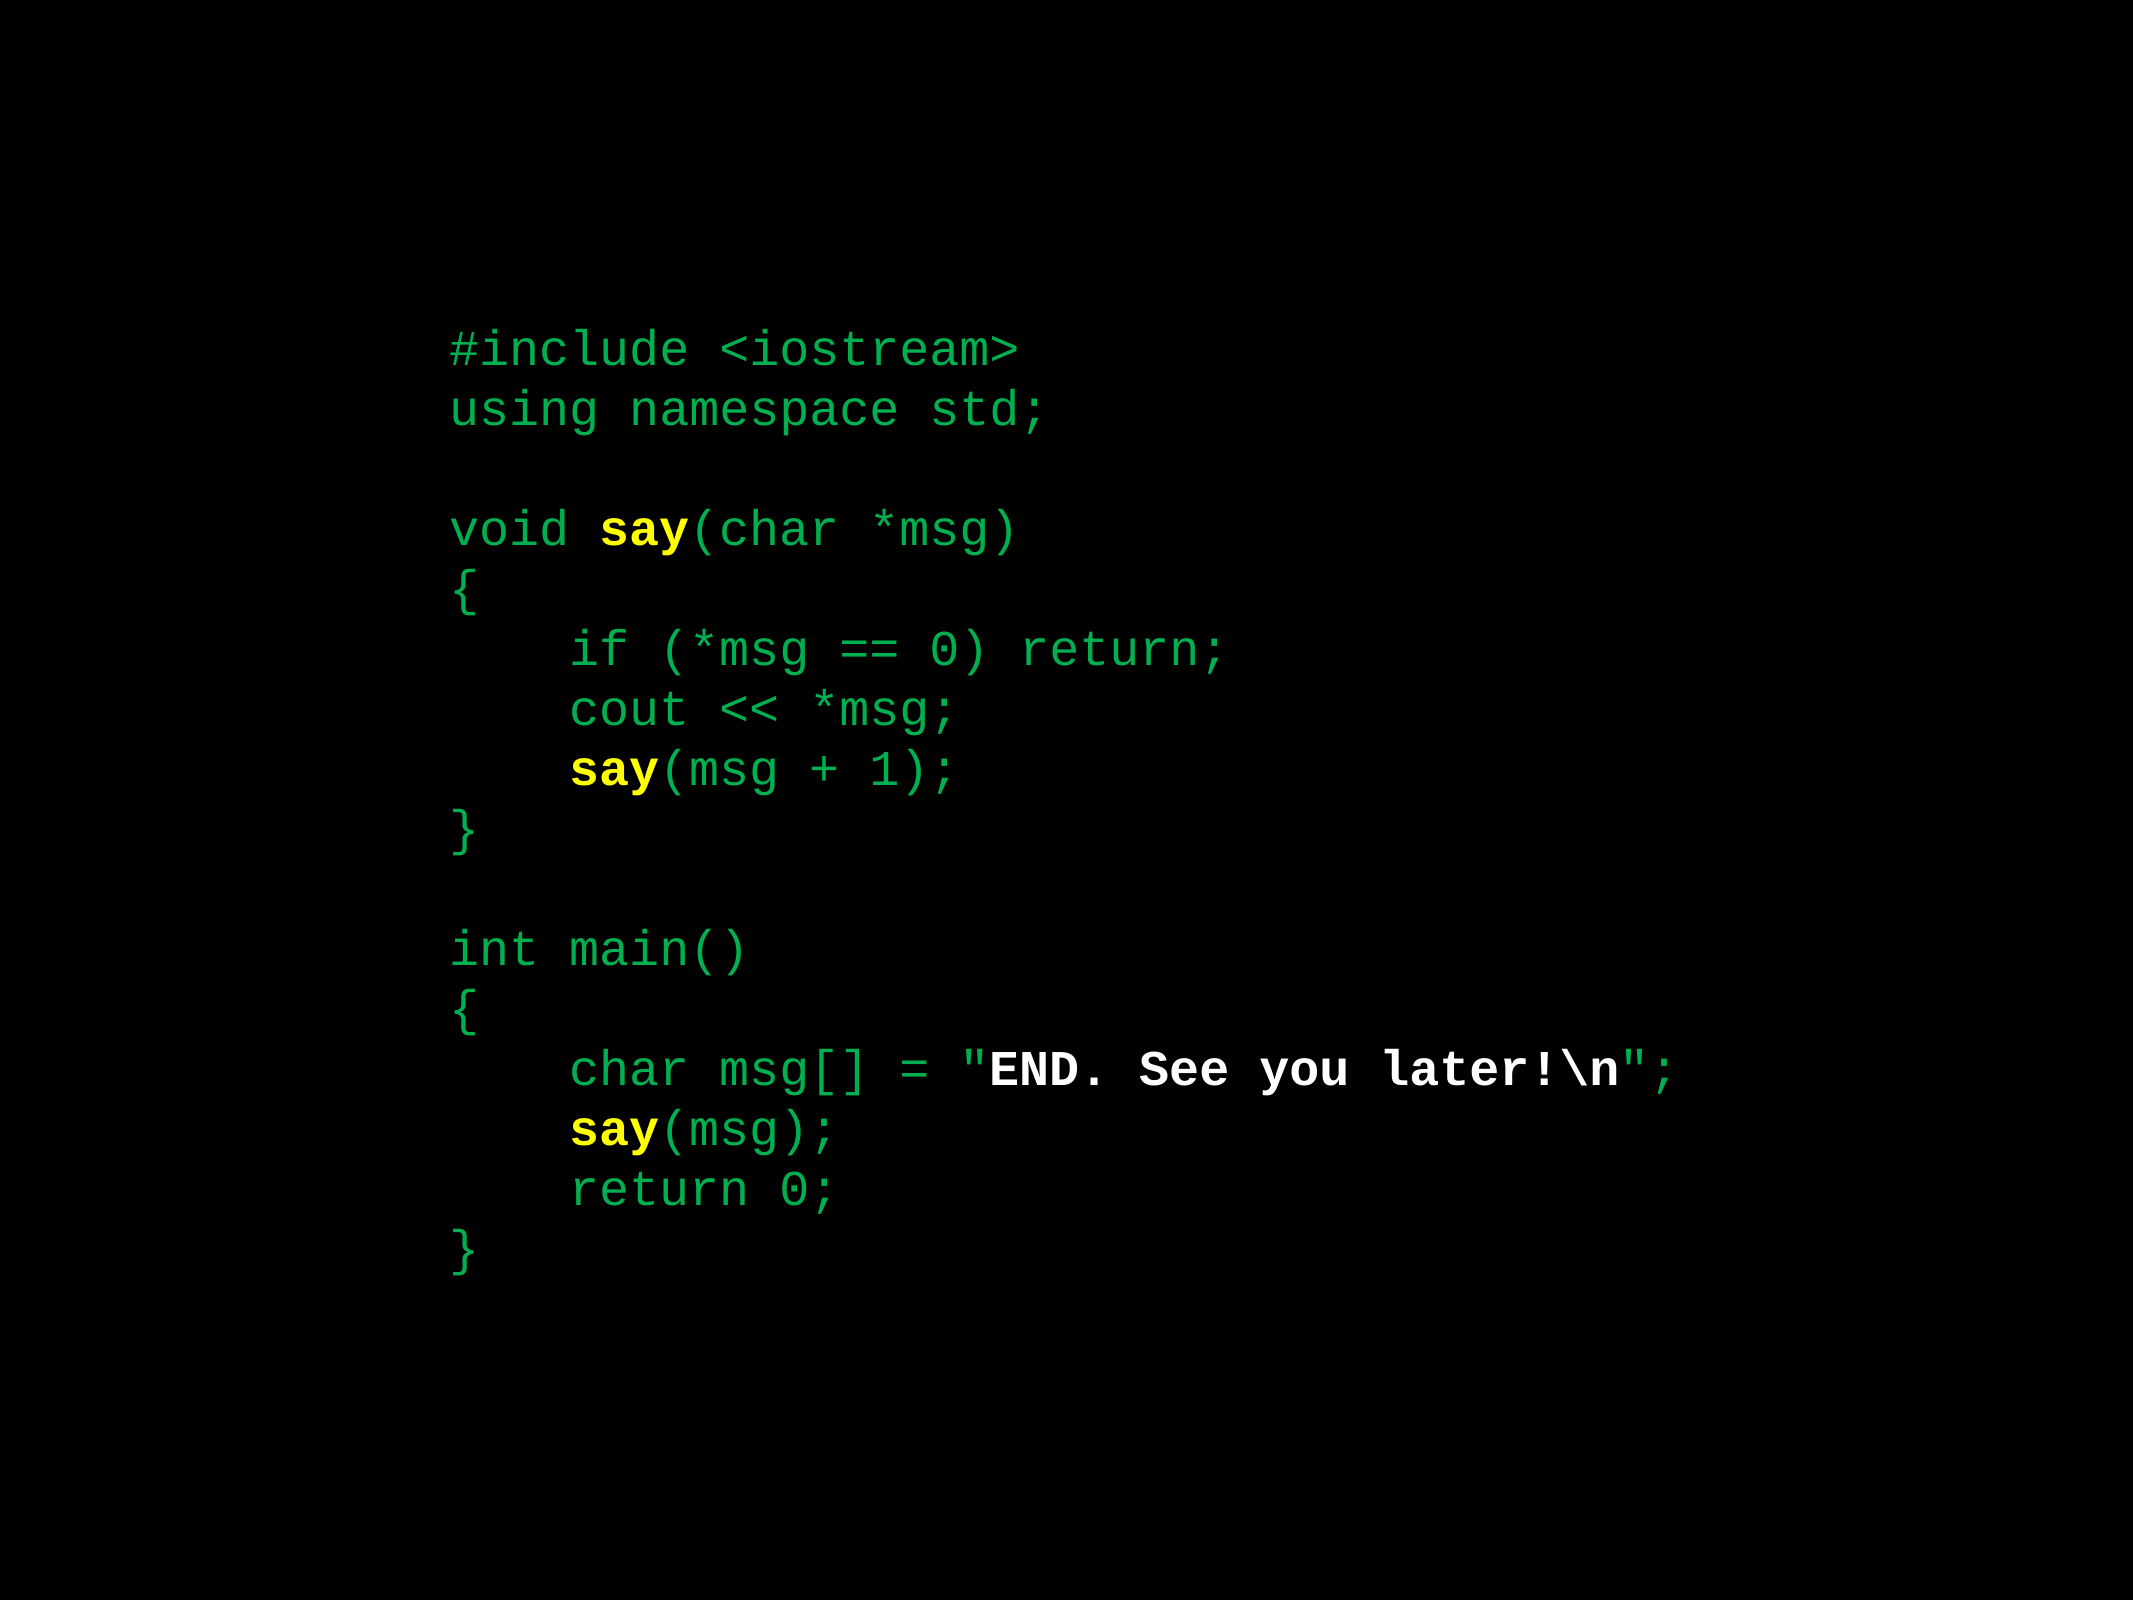

#include <iostream>
using namespace std;

void say(char *msg)
{
    if (*msg == 0) return;
    cout << *msg;
    say(msg + 1);
}
int main()
{
    char msg[] = "END. See you later!\n";
    say(msg);
    return 0;
}